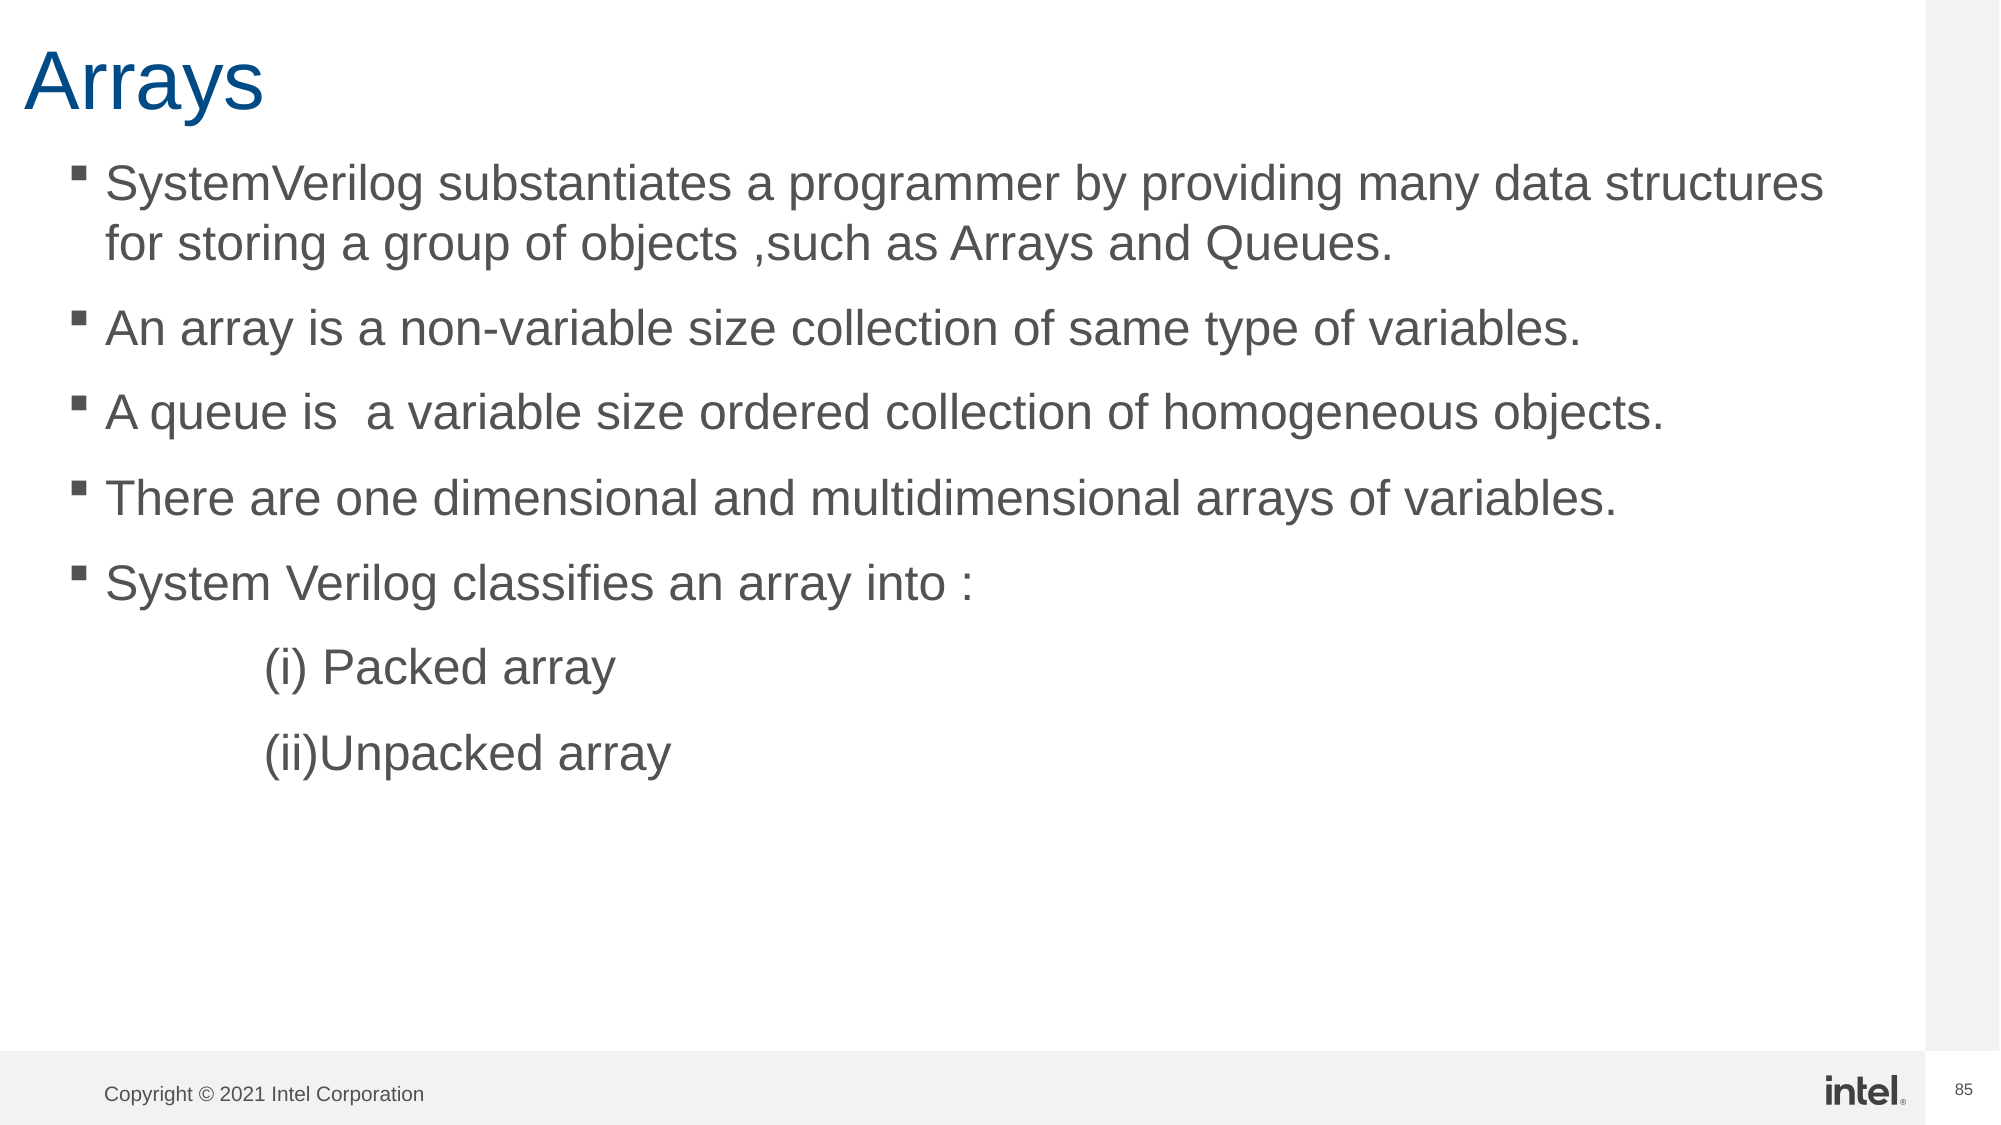

85
Arrays
SystemVerilog substantiates a programmer by providing many data structures for storing a group of objects ,such as Arrays and Queues.
An array is a non-variable size collection of same type of variables.
A queue is  a variable size ordered collection of homogeneous objects.
There are one dimensional and multidimensional arrays of variables.
System Verilog classifies an array into :
              (i) Packed array
              (ii)Unpacked array